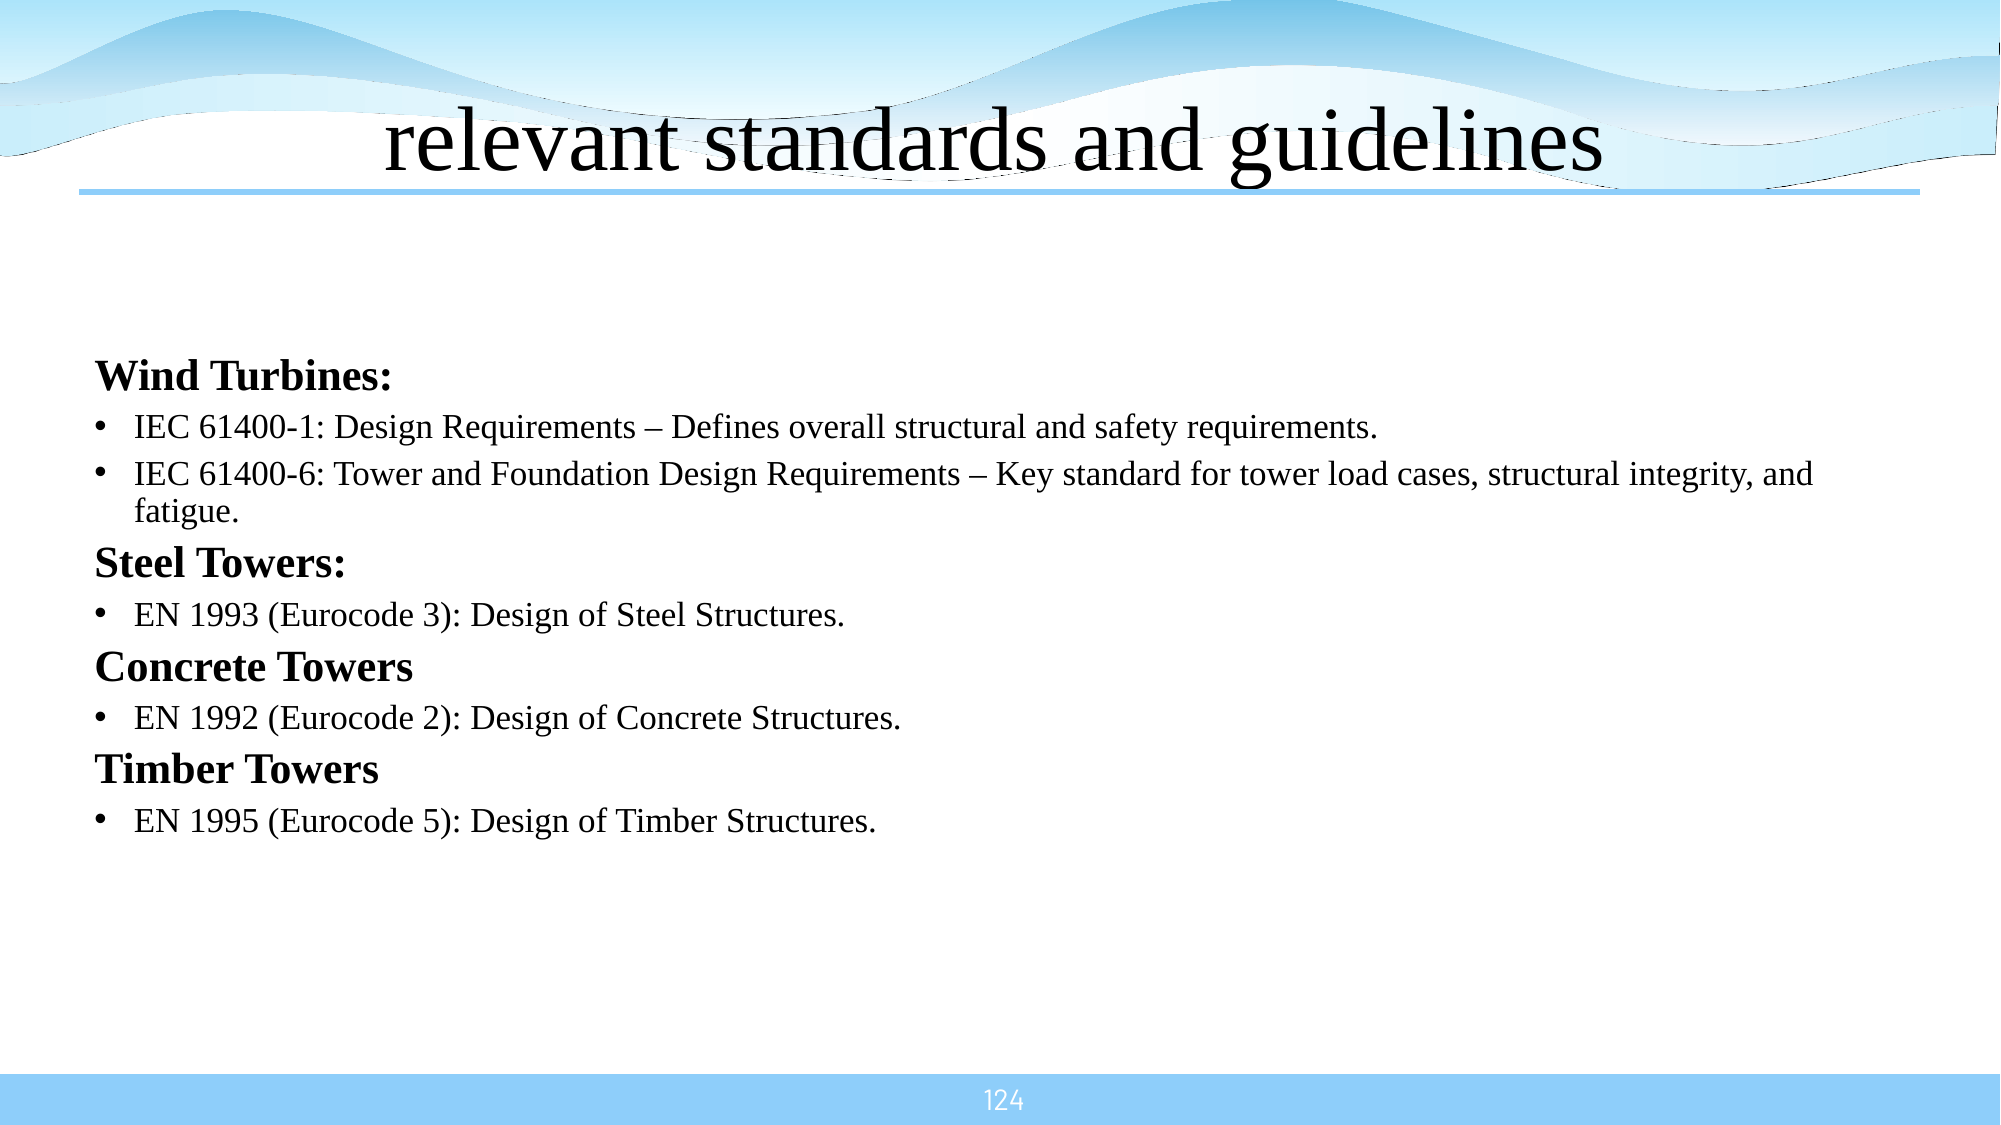

# relevant standards and guidelines

Wind Turbines:
IEC 61400-1: Design Requirements – Defines overall structural and safety requirements.
IEC 61400-6: Tower and Foundation Design Requirements – Key standard for tower load cases, structural integrity, and fatigue.
Steel Towers:
EN 1993 (Eurocode 3): Design of Steel Structures.
Concrete Towers
EN 1992 (Eurocode 2): Design of Concrete Structures.
Timber Towers
EN 1995 (Eurocode 5): Design of Timber Structures.

124